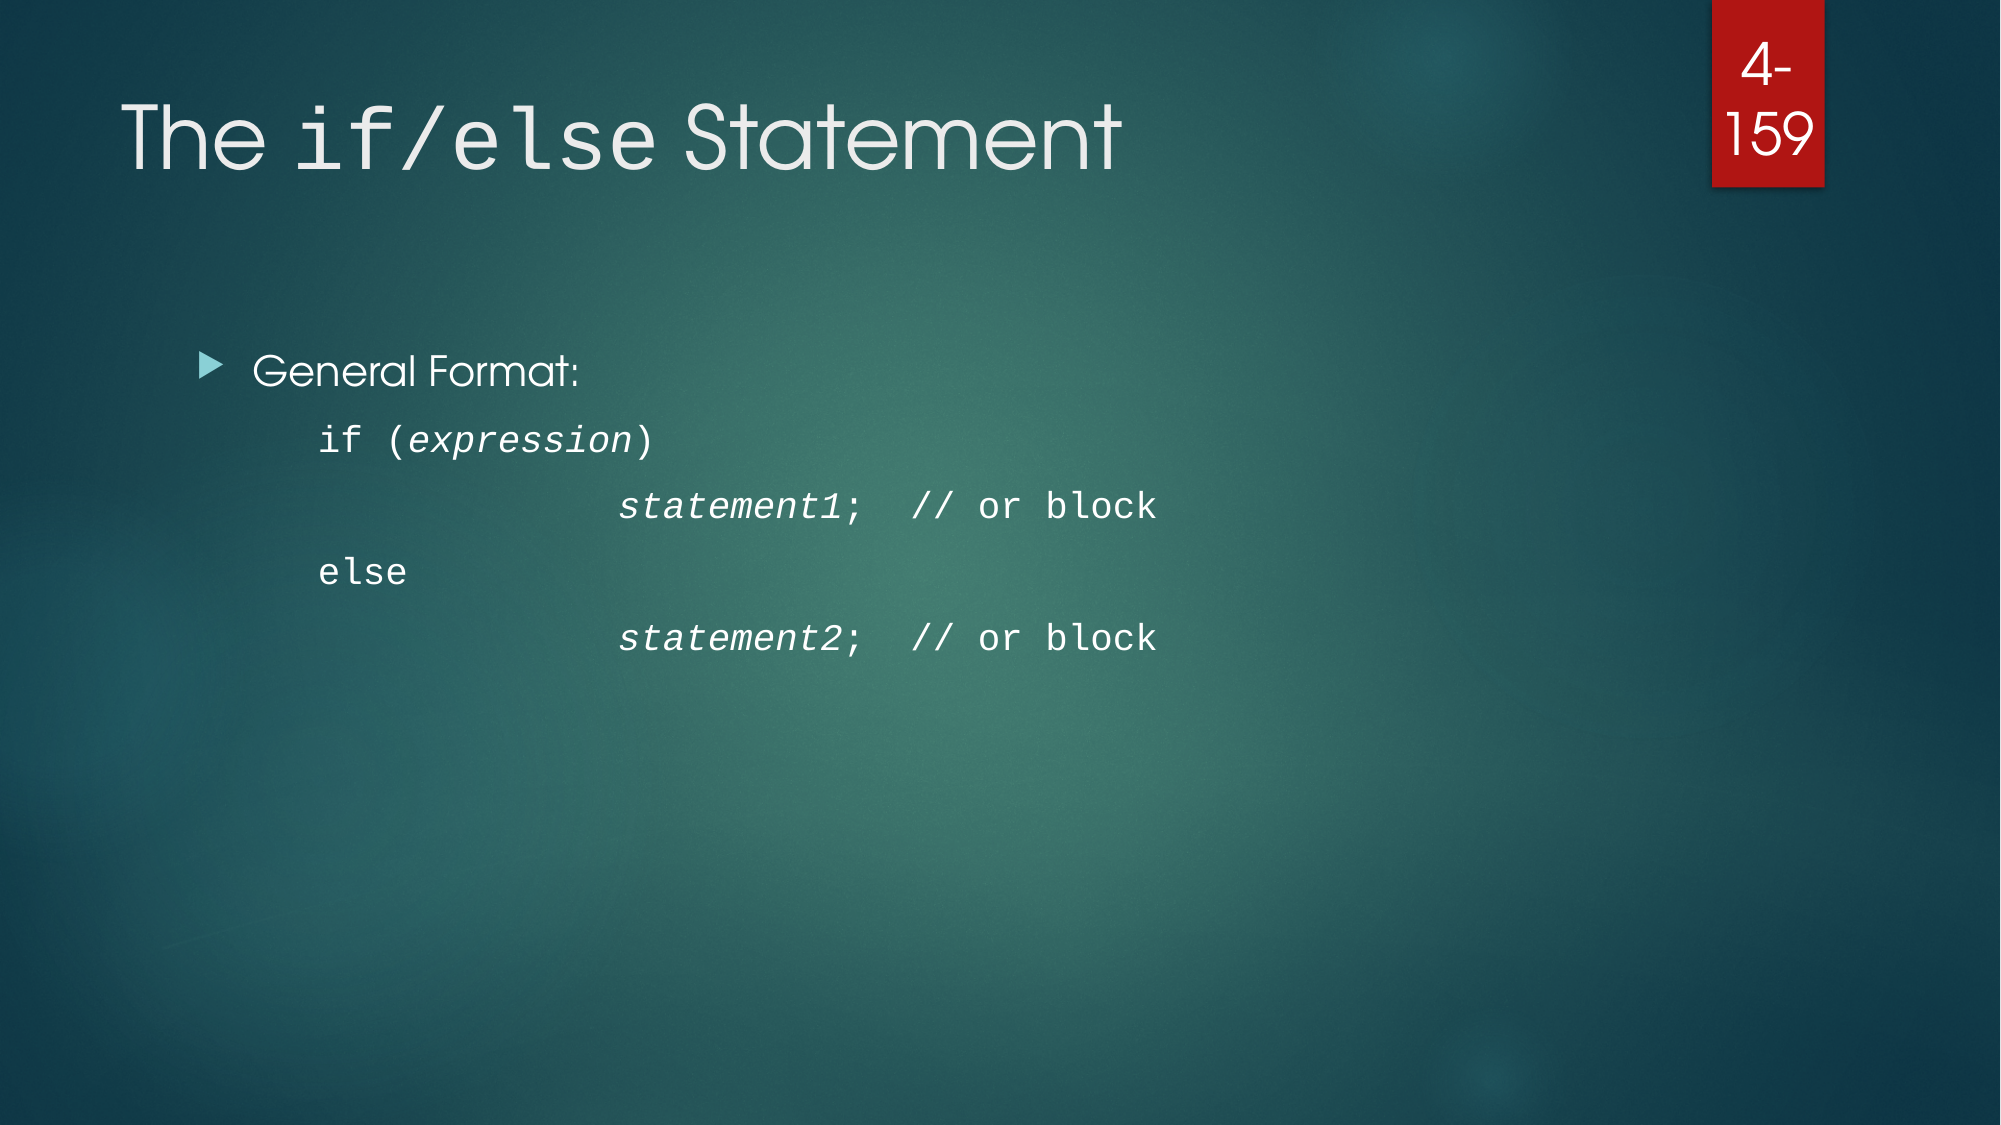

# The if/else Statement
4-159
General Format:
	if (expression)
			statement1;  // or block
	else
			statement2;  // or block